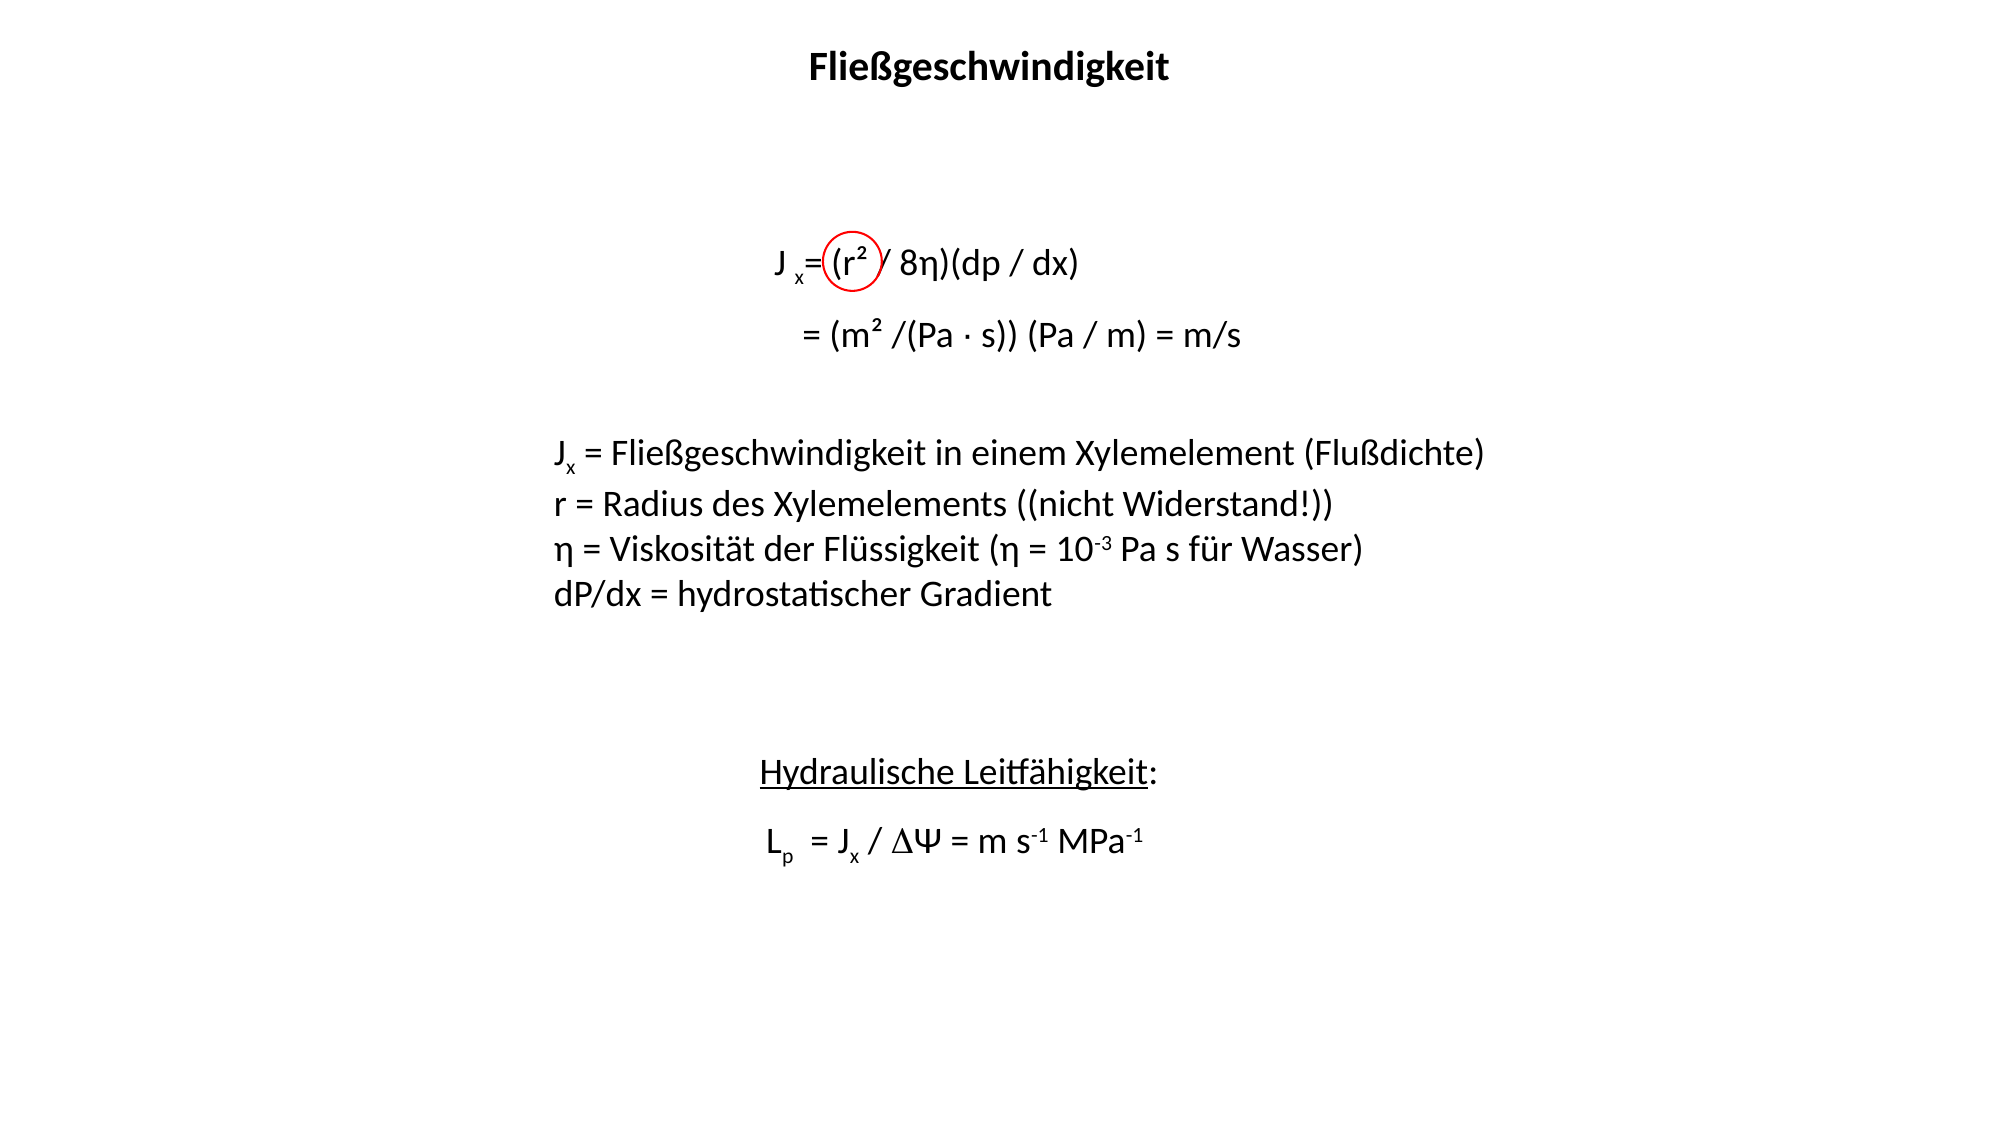

Fließgeschwindigkeit
J x= (r² / 8η)(dp / dx)
= (m² /(Pa ∙ s)) (Pa / m) = m/s

Jx = Fließgeschwindigkeit in einem Xylemelement (Flußdichte)
r = Radius des Xylemelements ((nicht Widerstand!))
η = Viskosität der Flüssigkeit (η = 10-3 Pa s für Wasser)
dP/dx = hydrostatischer Gradient
Hydraulische Leitfähigkeit:
Lp  = Jx / ΔΨ = m s-1 MPa-1